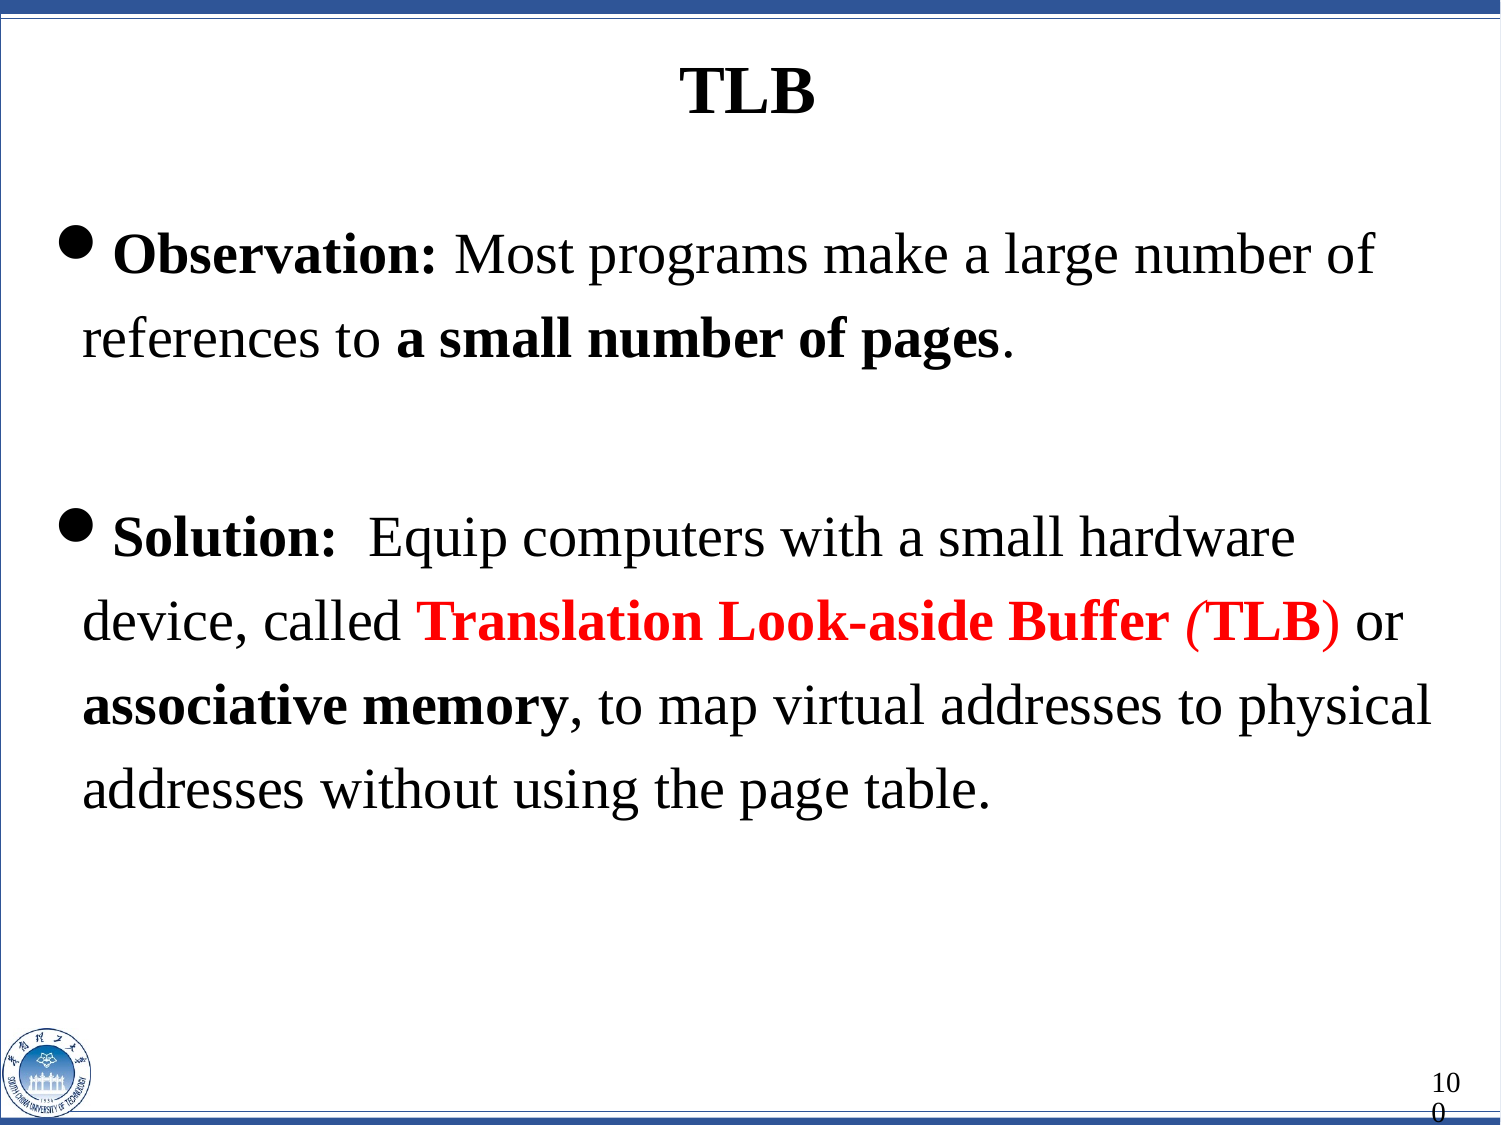

TLB
Observation: Most programs make a large number of references to a small number of pages.

Solution:  Equip computers with a small hardware device, called Translation Look-aside Buffer (TLB) or associative memory, to map virtual addresses to physical addresses without using the page table.

100